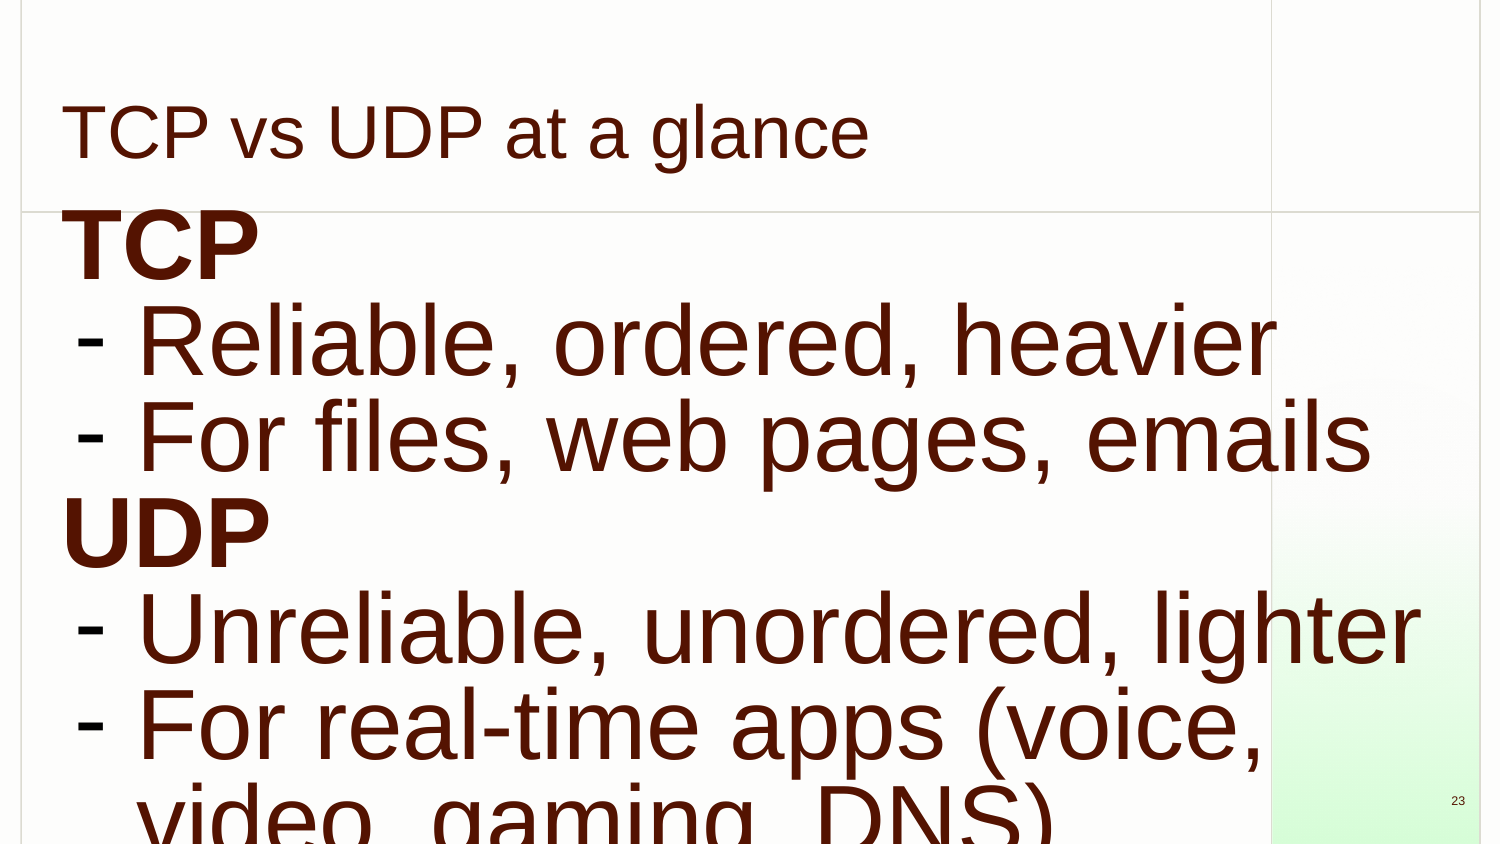

# TCP vs UDP at a glance
TCP
Reliable, ordered, heavier
For files, web pages, emails
UDP
Unreliable, unordered, lighter
For real-time apps (voice, video, gaming, DNS)

No protocol is “better” in general:
Choice depends on application needs

23